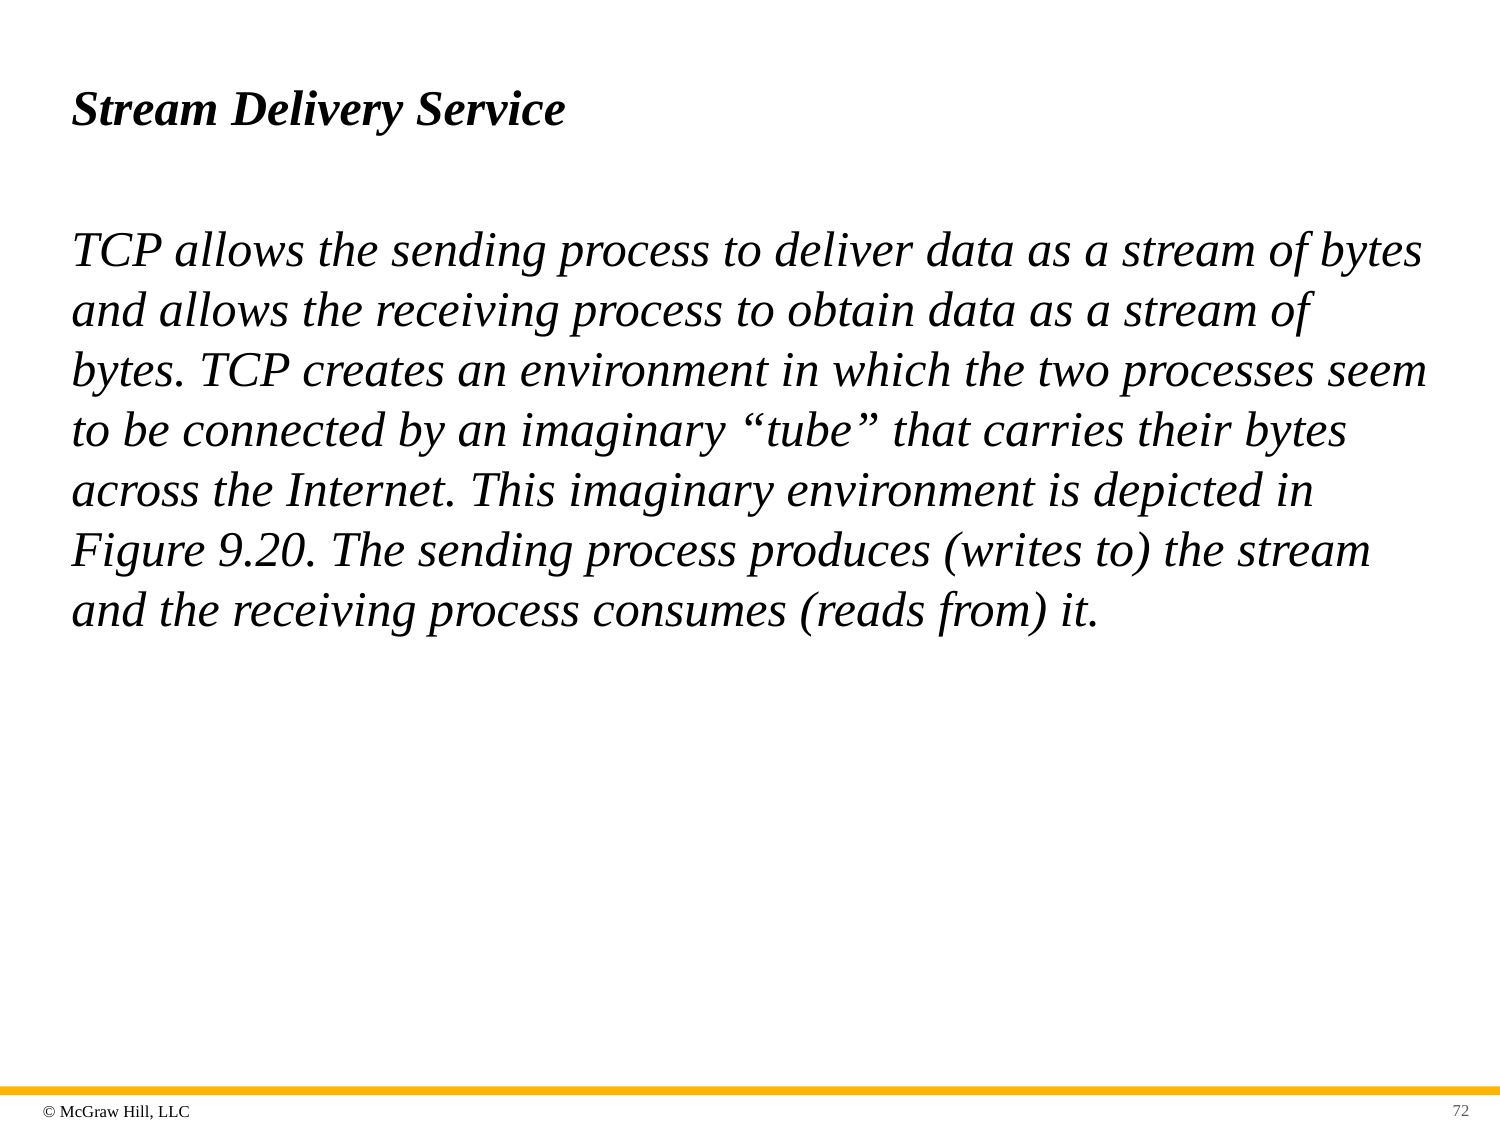

# Stream Delivery Service
TCP allows the sending process to deliver data as a stream of bytes and allows the receiving process to obtain data as a stream of bytes. TCP creates an environment in which the two processes seem to be connected by an imaginary “tube” that carries their bytes across the Internet. This imaginary environment is depicted in Figure 9.20. The sending process produces (writes to) the stream and the receiving process consumes (reads from) it.
72